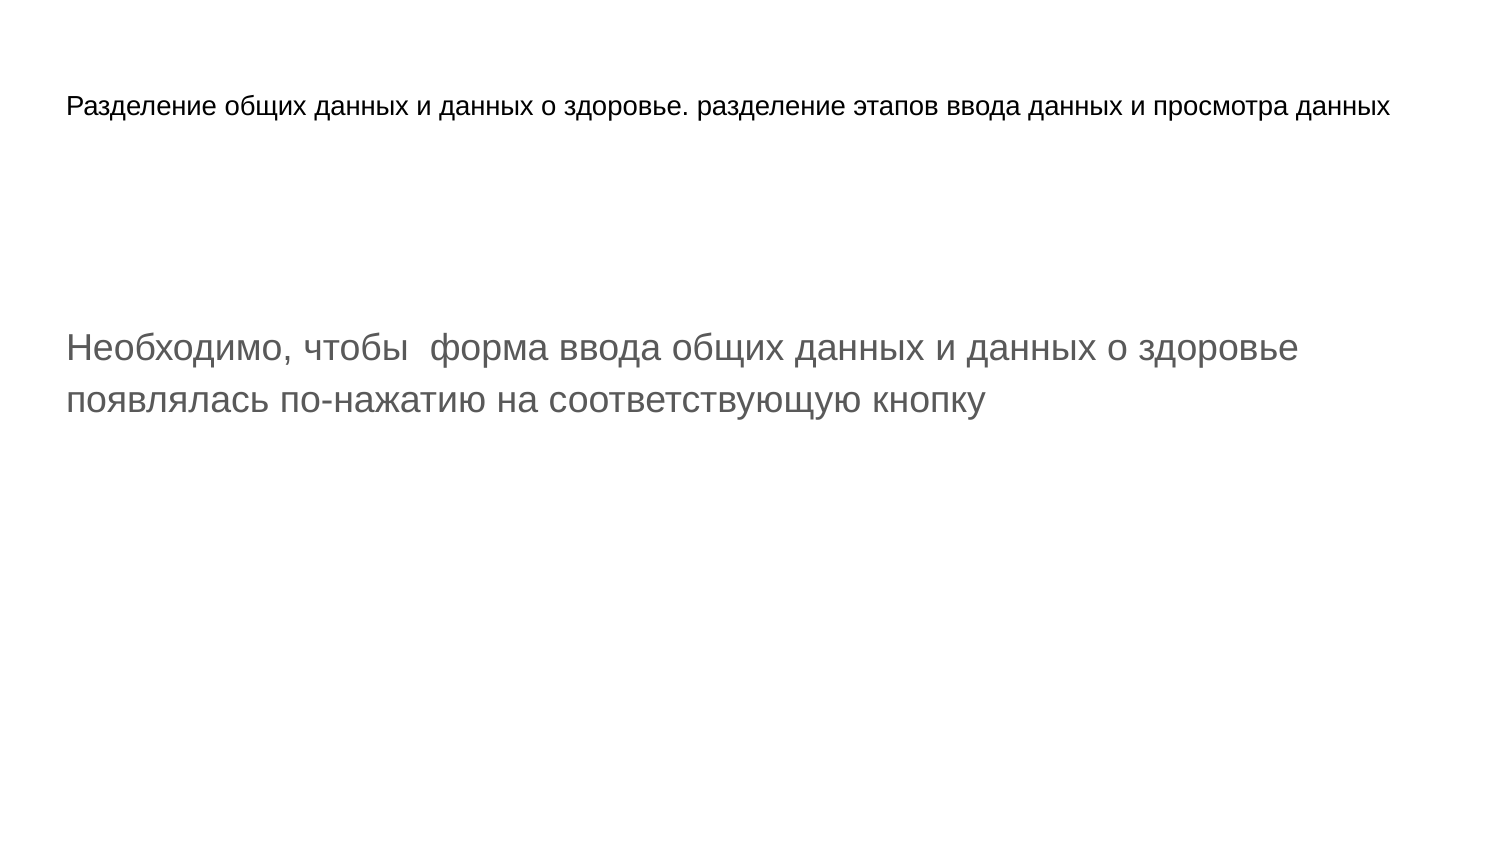

# Разделение общих данных и данных о здоровье. разделение этапов ввода данных и просмотра данных
Необходимо, чтобы  форма ввода общих данных и данных о здоровье появлялась по-нажатию на соответствующую кнопку